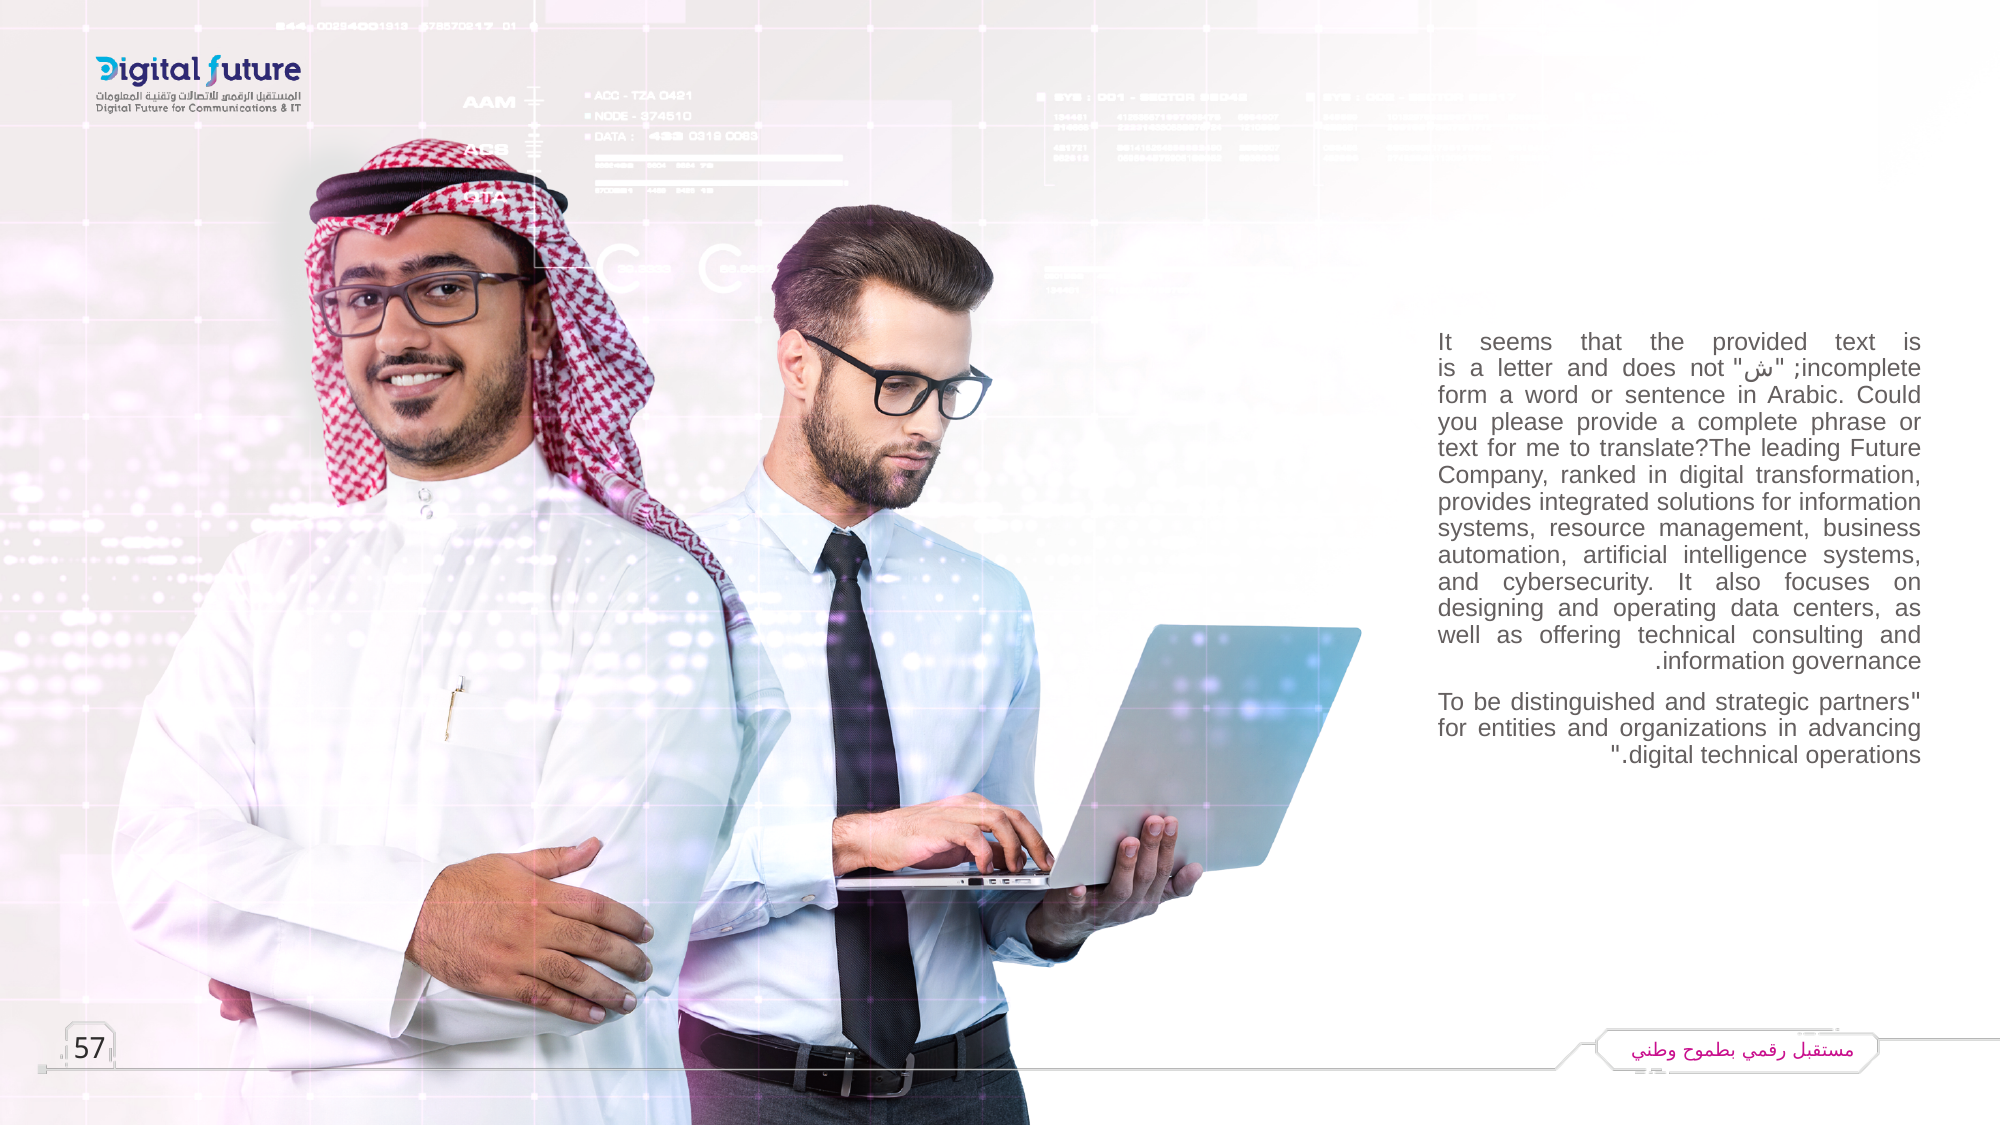

It seems that the provided text is incomplete; "ش" is a letter and does not form a word or sentence in Arabic. Could you please provide a complete phrase or text for me to translate?The leading Future Company, ranked in digital transformation, provides integrated solutions for information systems, resource management, business automation, artificial intelligence systems, and cybersecurity. It also focuses on designing and operating data centers, as well as offering technical consulting and information governance.
"To be distinguished and strategic partners for entities and organizations in advancing digital technical operations."